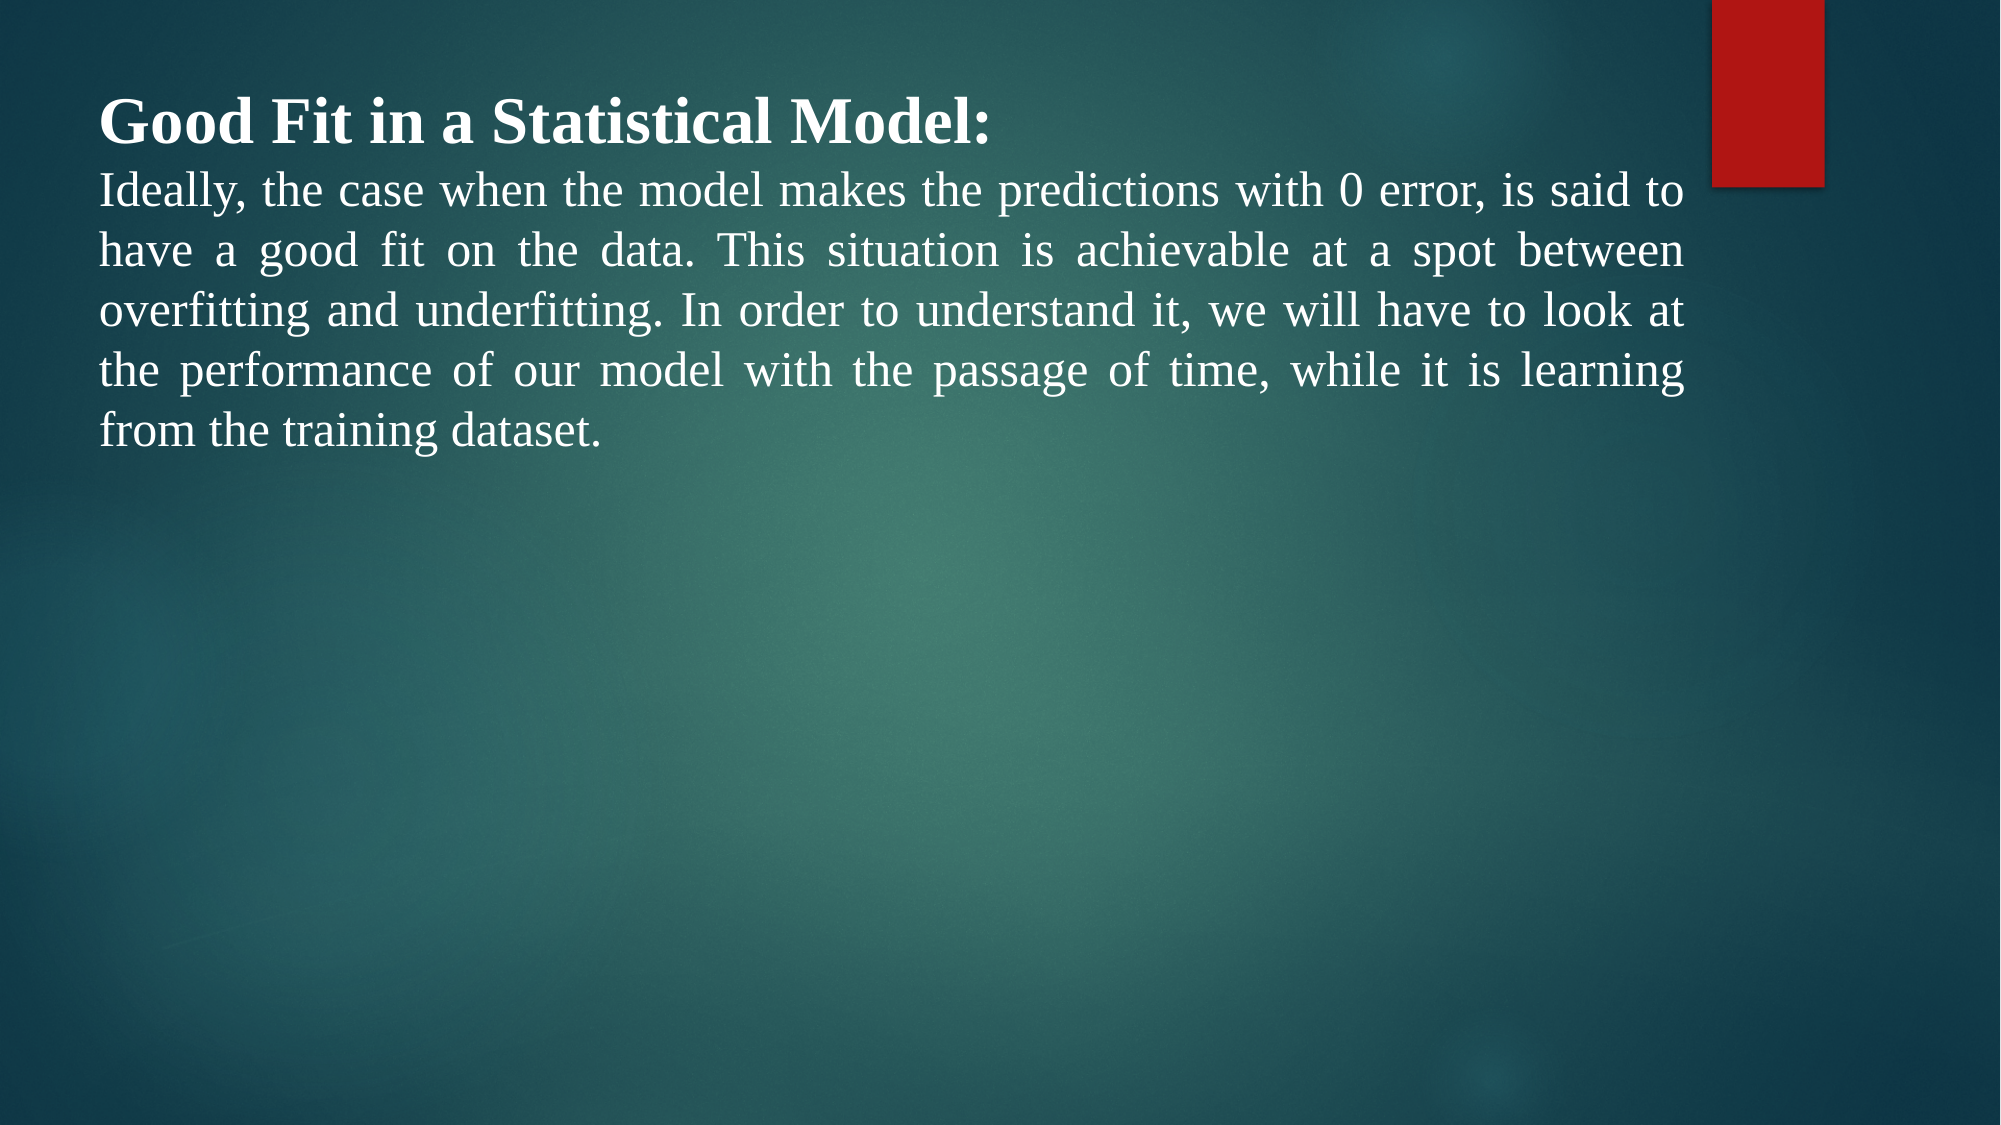

Good Fit in a Statistical Model:
Ideally, the case when the model makes the predictions with 0 error, is said to have a good fit on the data. This situation is achievable at a spot between overfitting and underfitting. In order to understand it, we will have to look at the performance of our model with the passage of time, while it is learning from the training dataset.